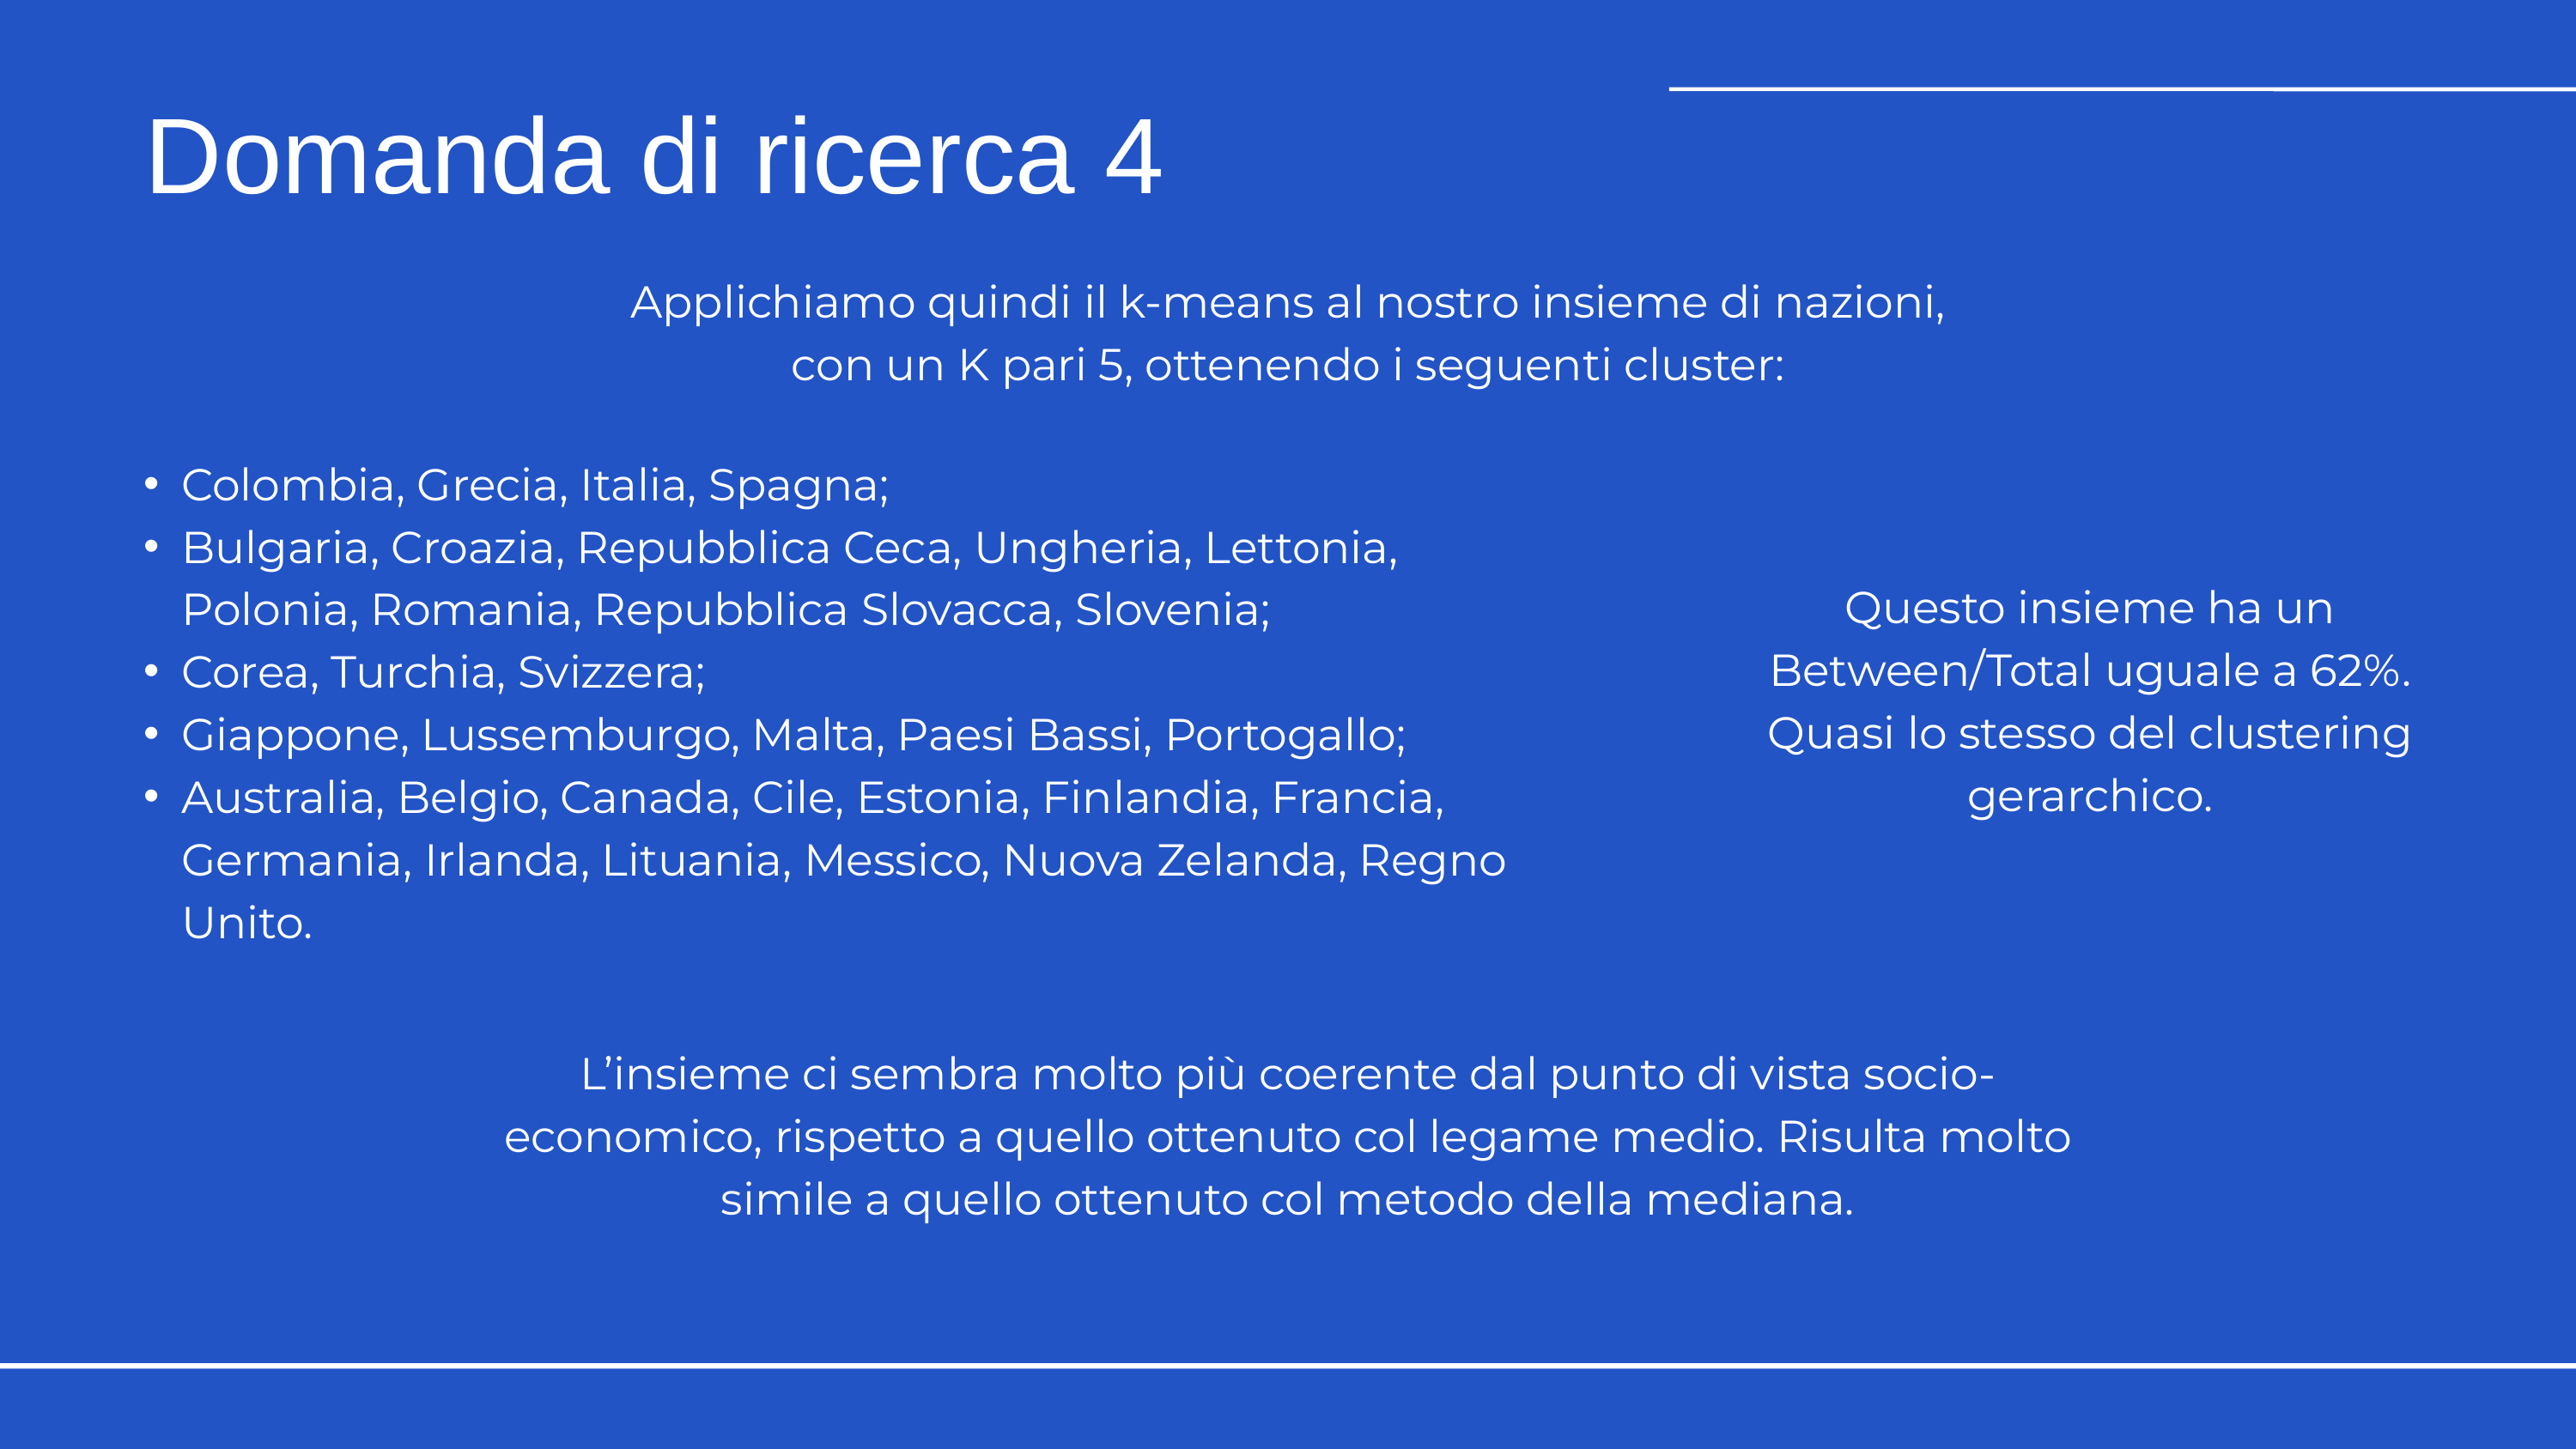

Domanda di ricerca 4

Applichiamo quindi il k-means al nostro insieme di nazioni, con un K pari 5, ottenendo i seguenti cluster:
Colombia, Grecia, Italia, Spagna;
Bulgaria, Croazia, Repubblica Ceca, Ungheria, Lettonia, Polonia, Romania, Repubblica Slovacca, Slovenia;
Corea, Turchia, Svizzera;
Giappone, Lussemburgo, Malta, Paesi Bassi, Portogallo;
Australia, Belgio, Canada, Cile, Estonia, Finlandia, Francia, Germania, Irlanda, Lituania, Messico, Nuova Zelanda, Regno Unito.
Questo insieme ha un Between/Total uguale a 62%. Quasi lo stesso del clustering gerarchico.
L’insieme ci sembra molto più coerente dal punto di vista socio-economico, rispetto a quello ottenuto col legame medio. Risulta molto simile a quello ottenuto col metodo della mediana.